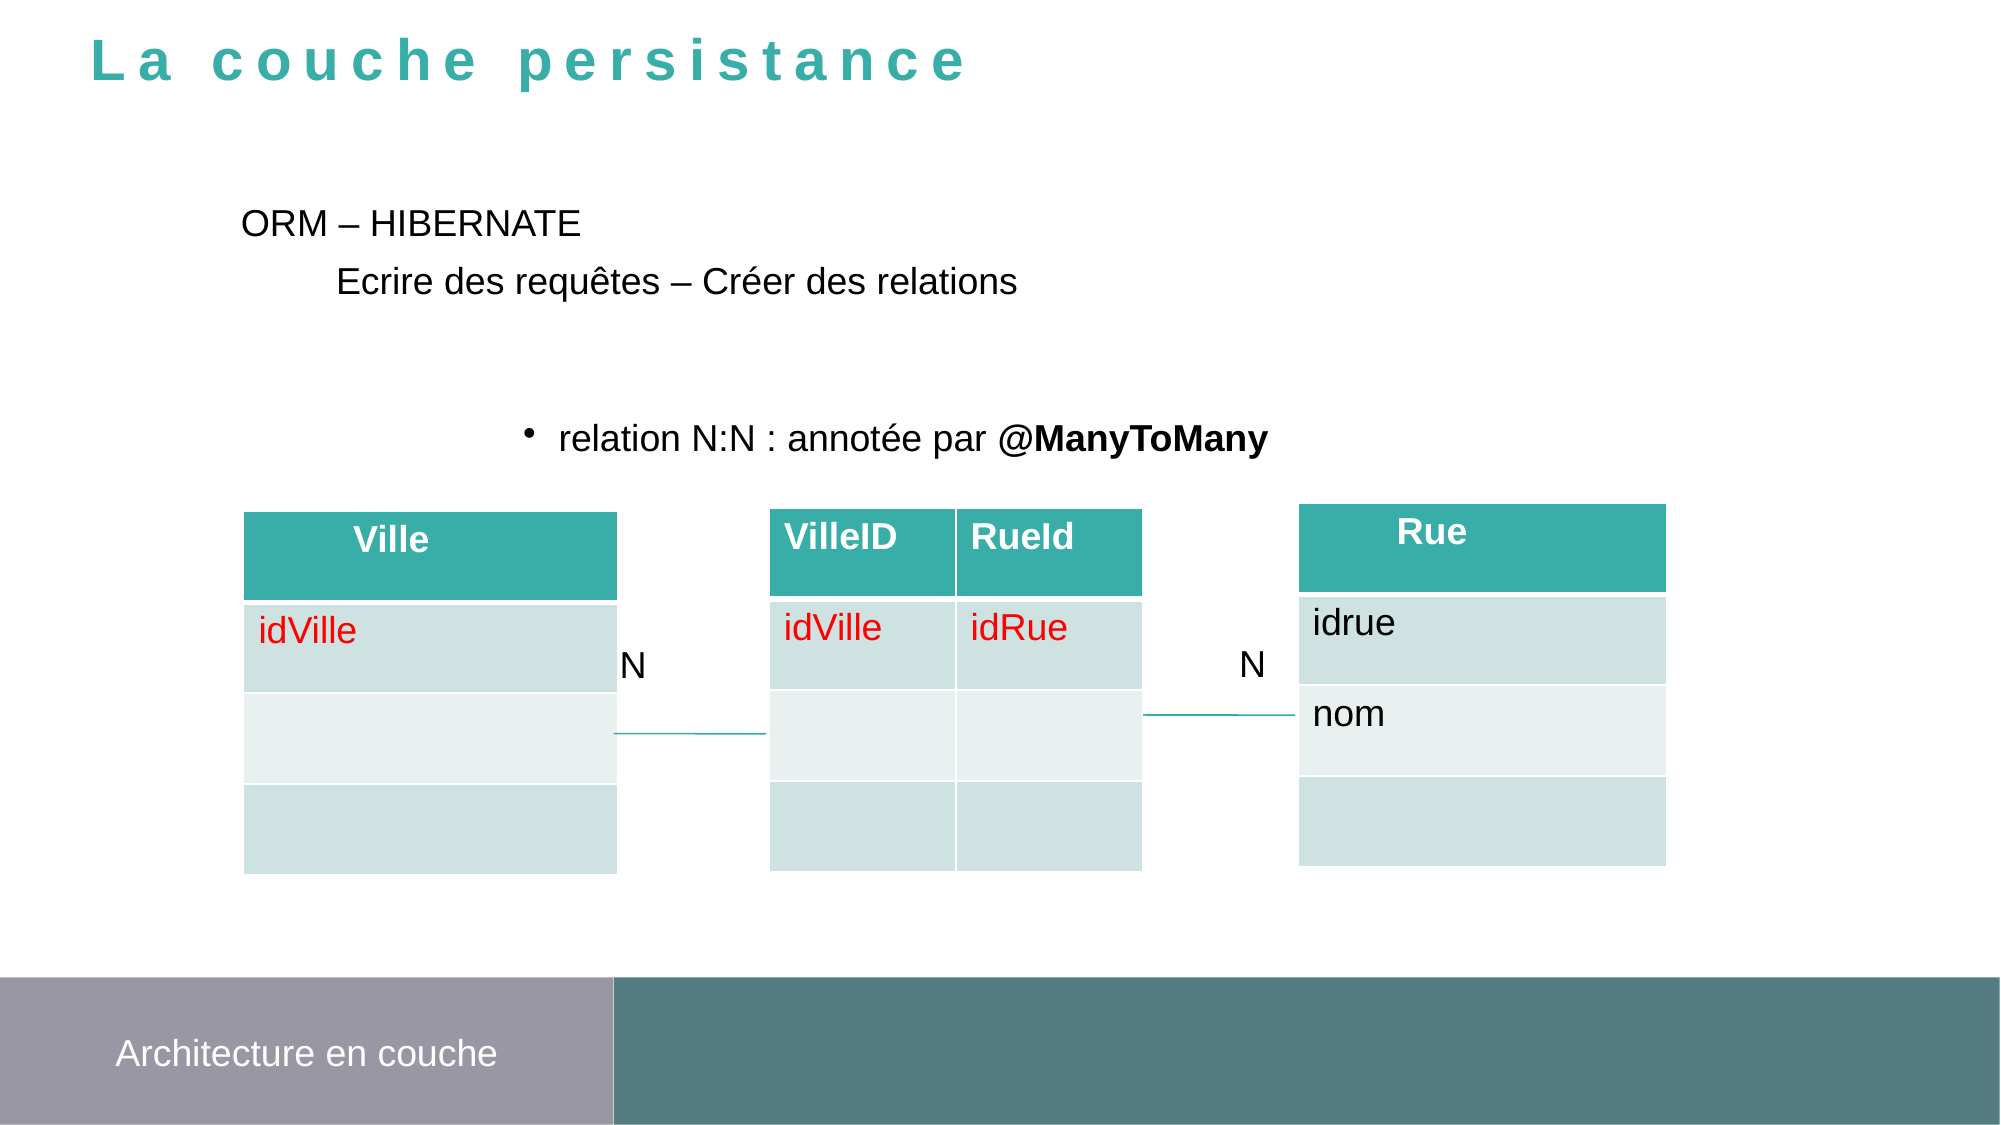

La couche persistance
ORM – HIBERNATE
Ecrire des requêtes – Créer des relations
relation N:N : annotée par @ManyToMany

| Rue |
| --- |
| idrue |
| nom |
|  |
| VilleID | RueId |
| --- | --- |
| idVille | idRue |
|  |  |
|  |  |
| Ville |
| --- |
| idVille |
|  |
|  |
N

N

Architecture en couche